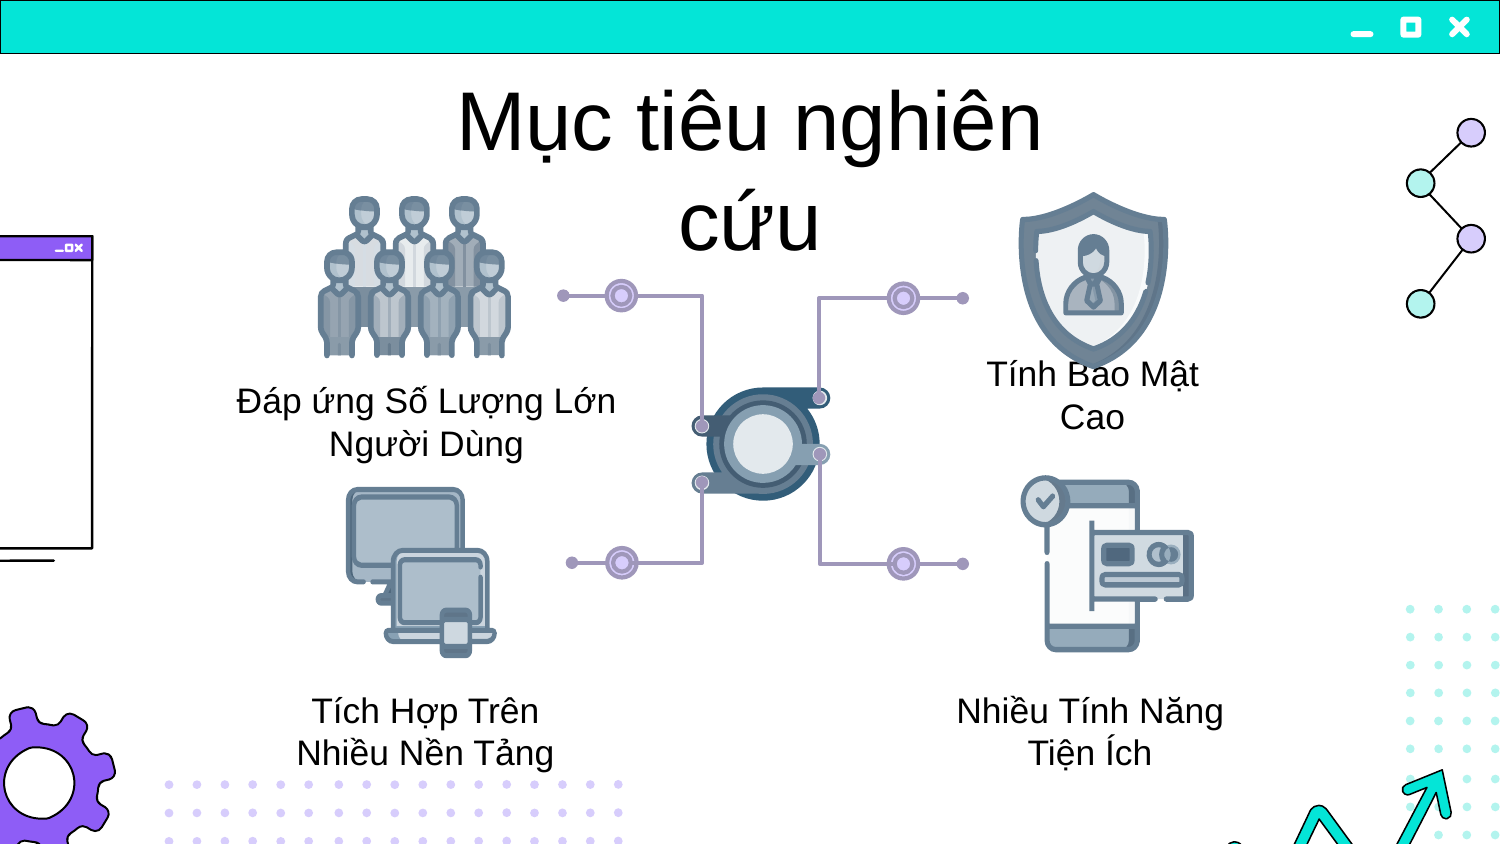

# Mục tiêu nghiên cứu

Đáp ứng Số Lượng Lớn Người Dùng

Tính Bảo Mật Cao

Tích Hợp Trên Nhiều Nền Tảng
Nhiều Tính Năng Tiện Ích